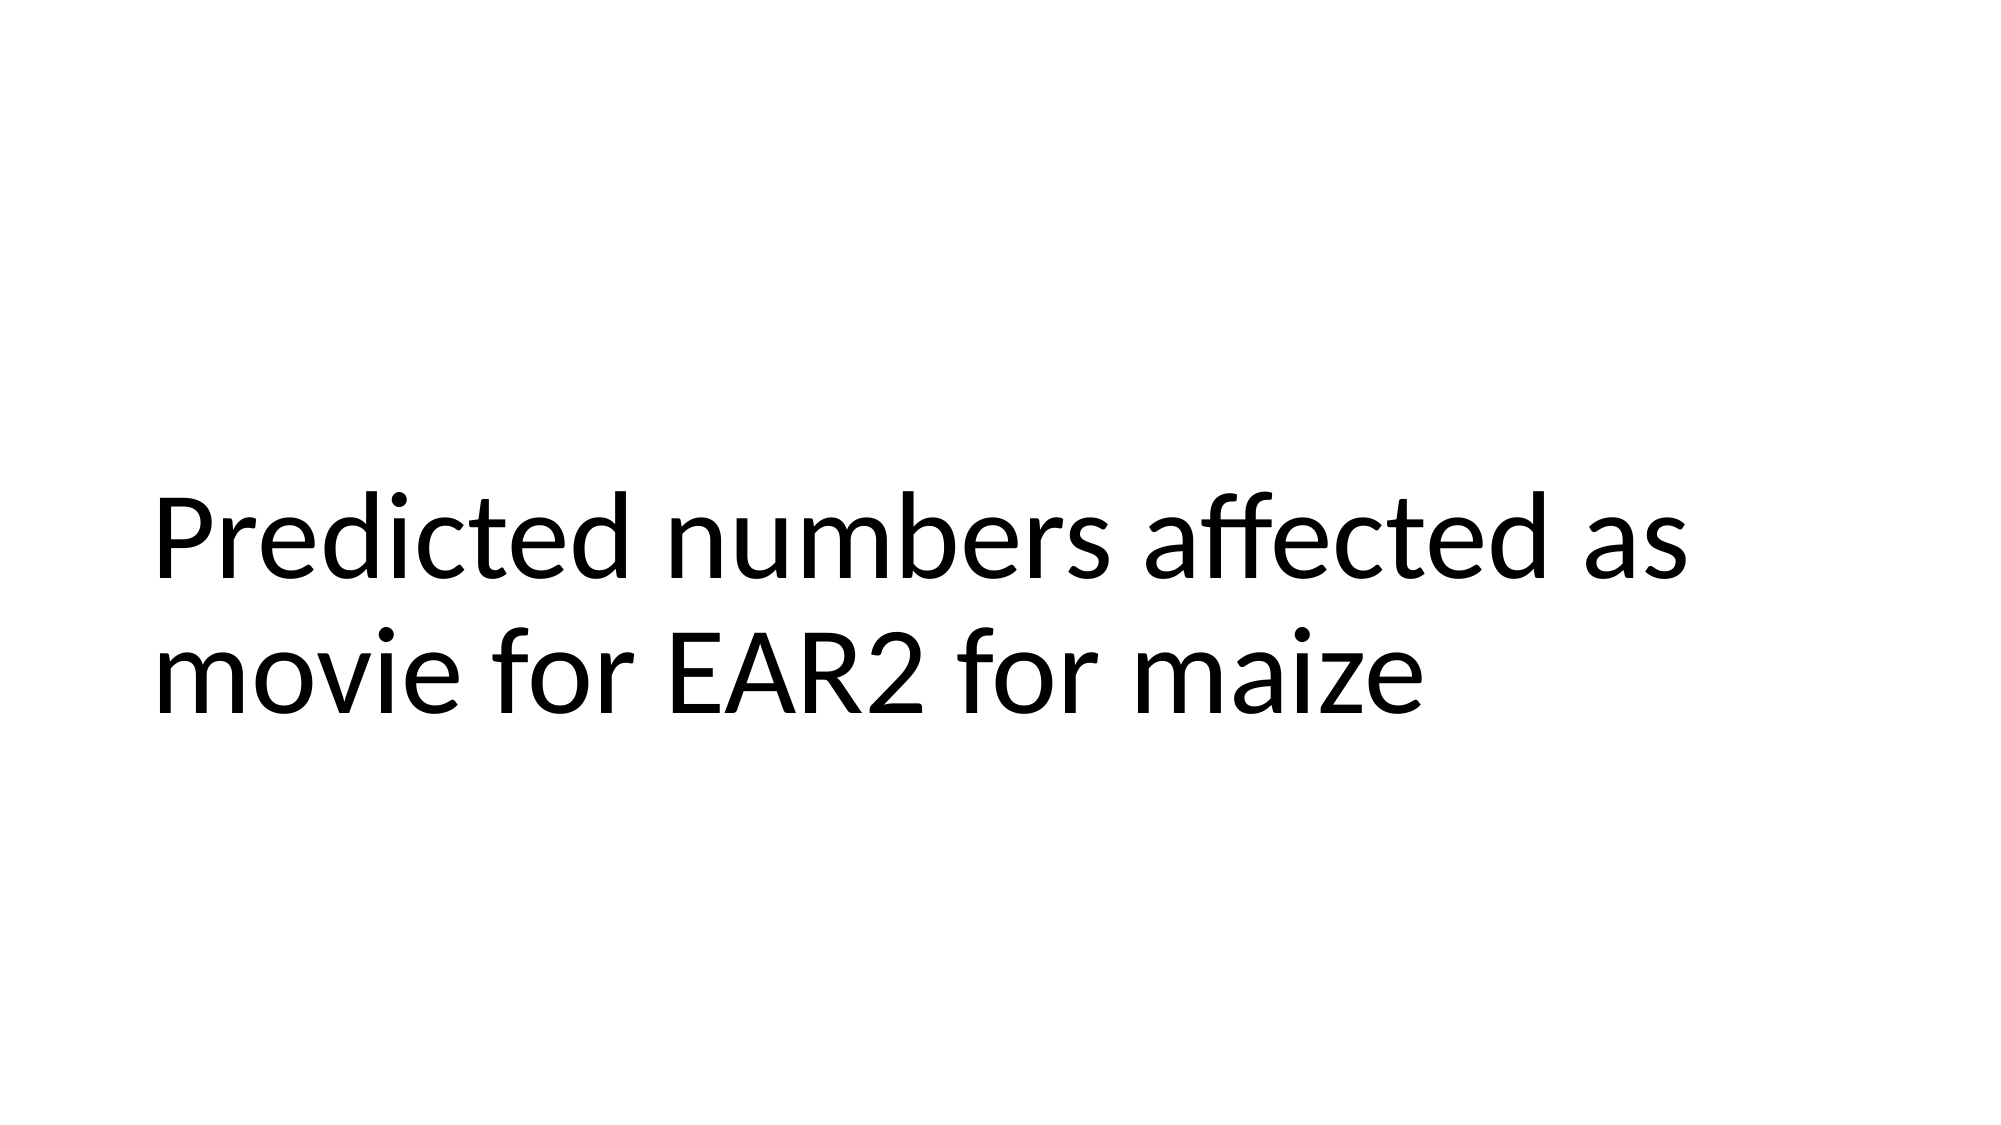

# Predicted numbers affected as movie for EAR2 for maize